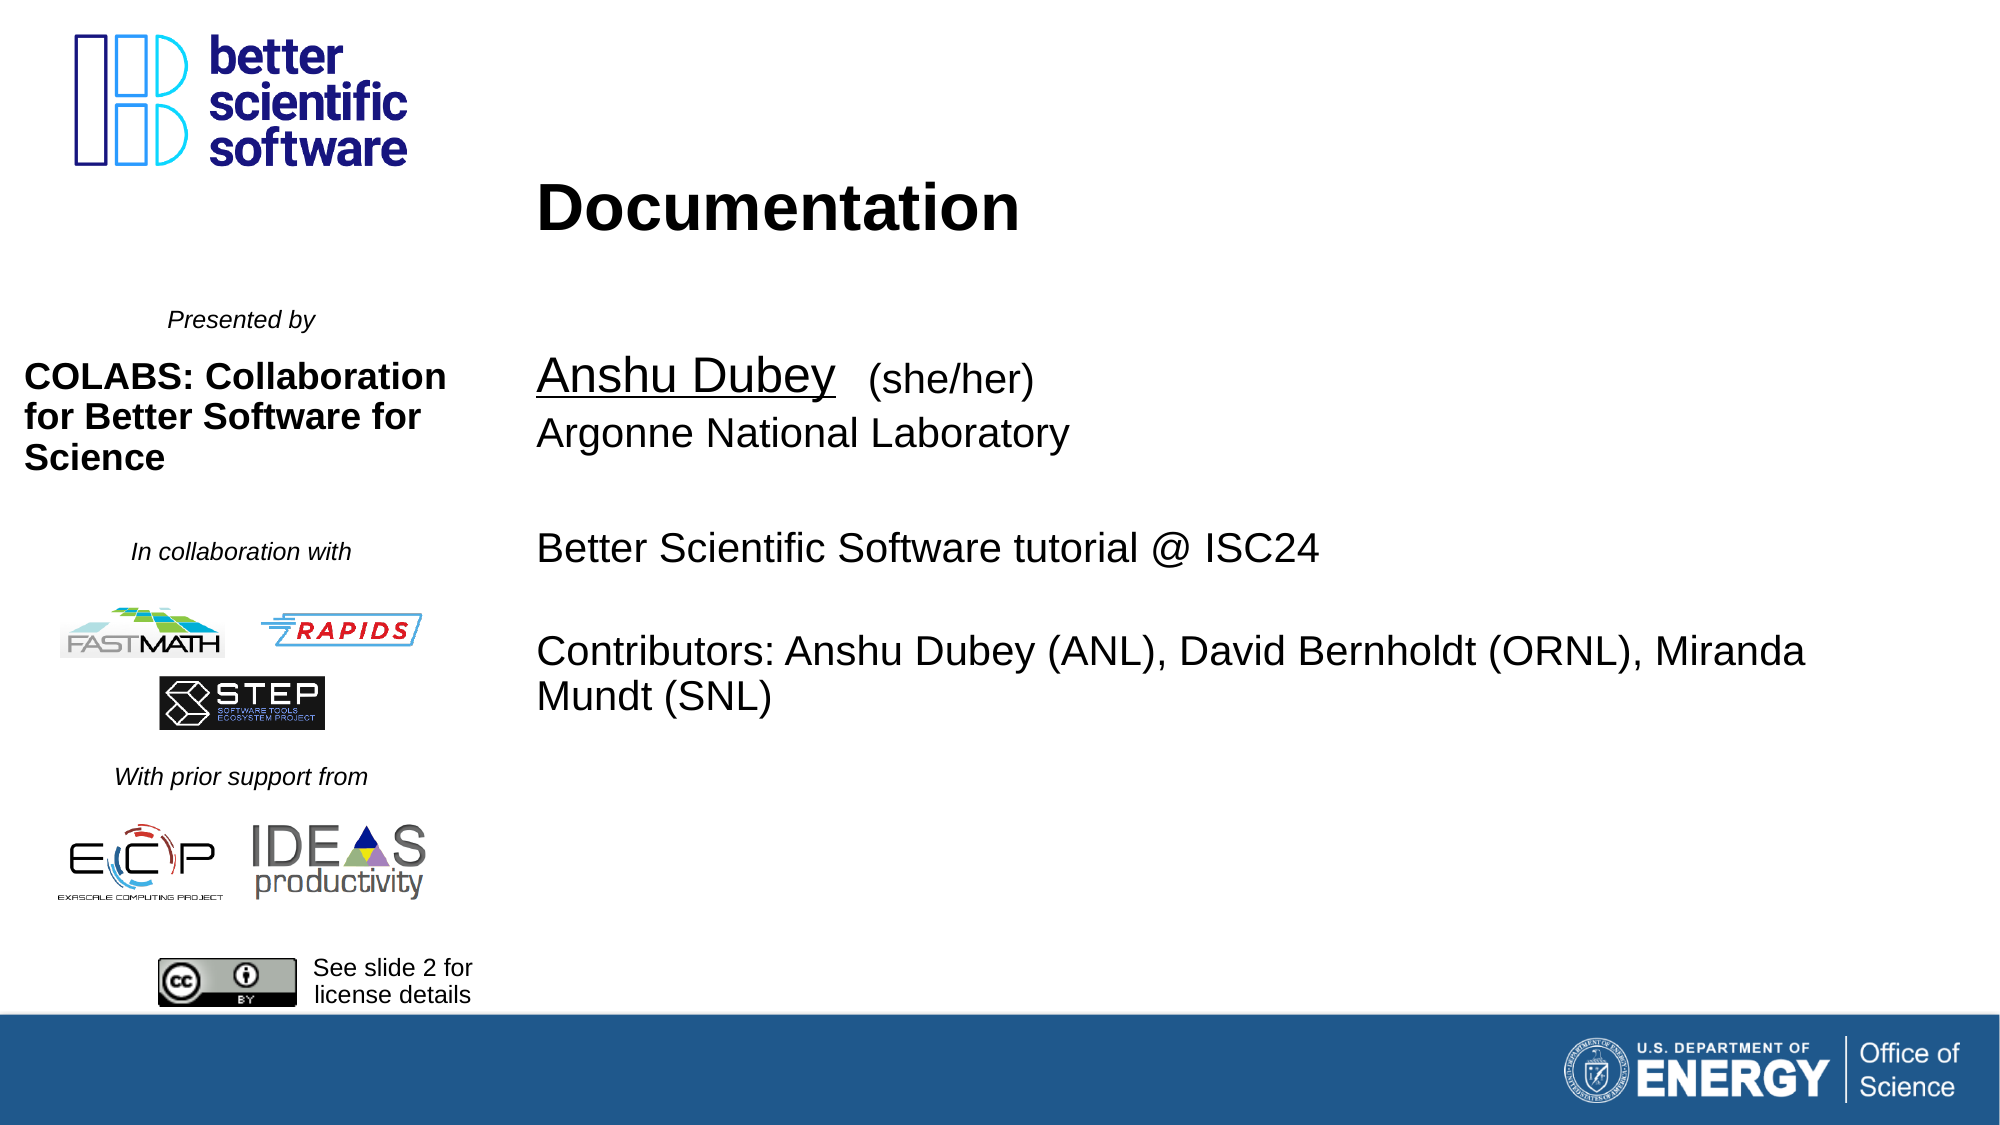

# Documentation
Anshu Dubey
(she/her)
Argonne National Laboratory
Better Scientific Software tutorial @ ISC24
Contributors: Anshu Dubey (ANL), David Bernholdt (ORNL), Miranda Mundt (SNL)